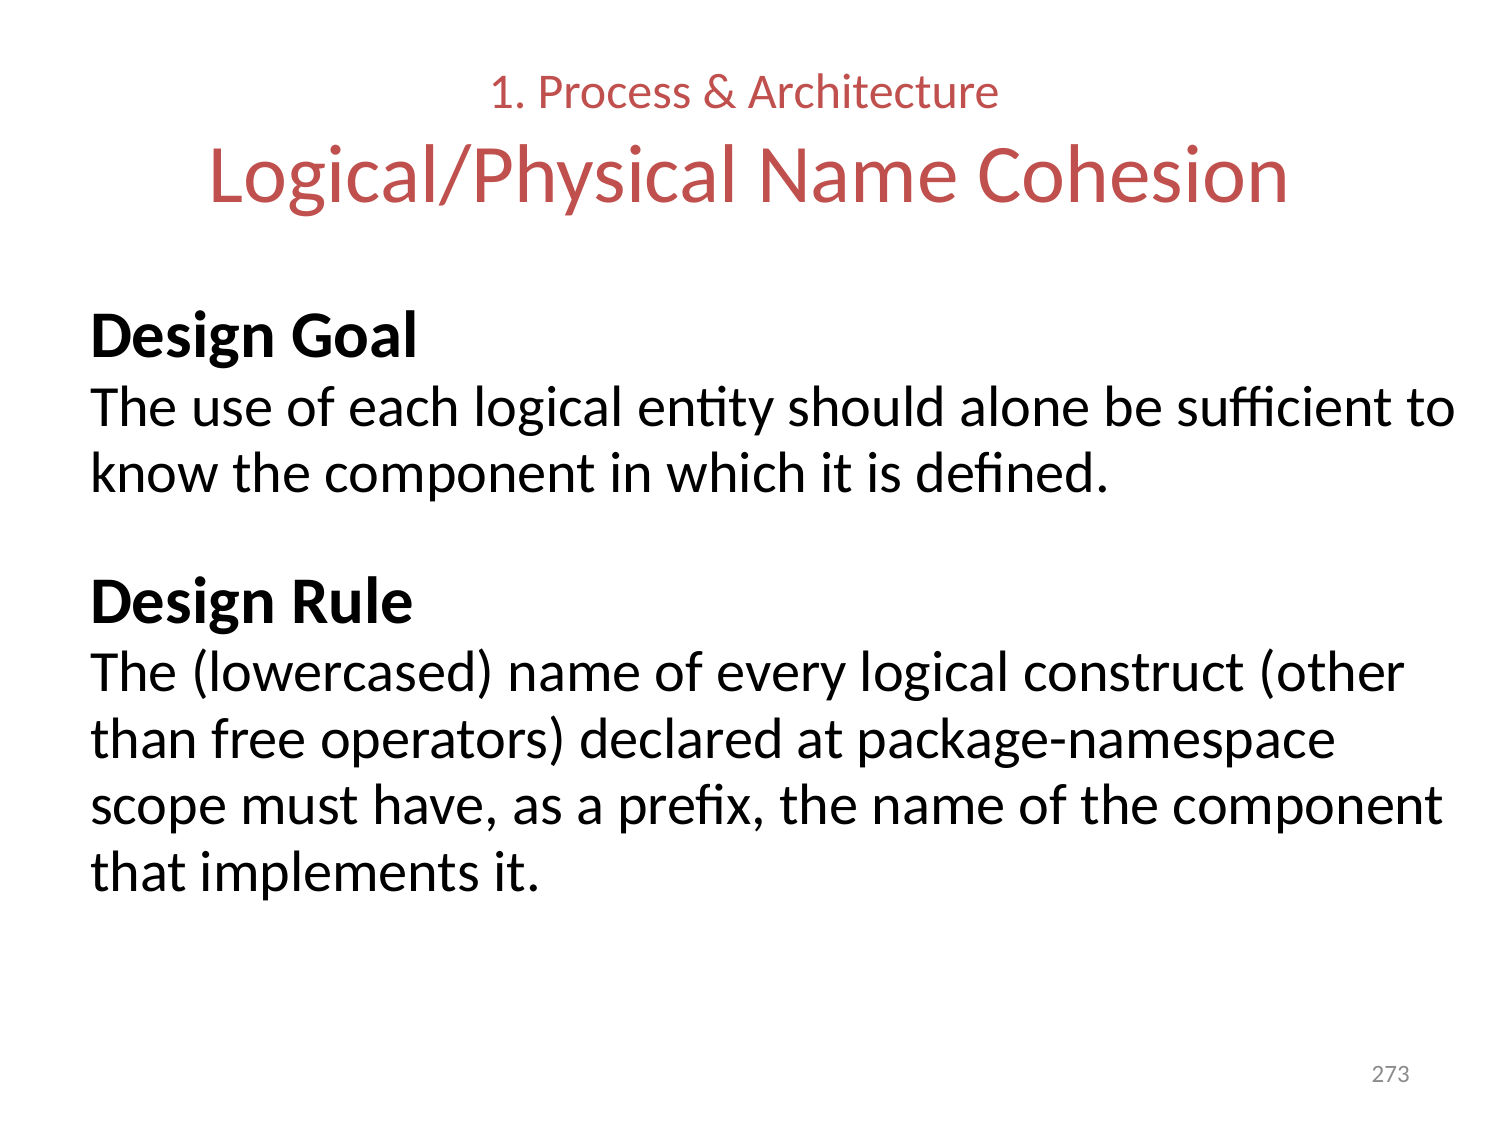

# 1. Process & Architecture Logical/Physical Name Cohesion

Design Goal
The use of each logical entity should alone be sufficient to know the component in which it is defined.
Design Rule
The (lowercased) name of every logical construct (other than free operators) declared at package-namespace scope must have, as a prefix, the name of the component that implements it.
273